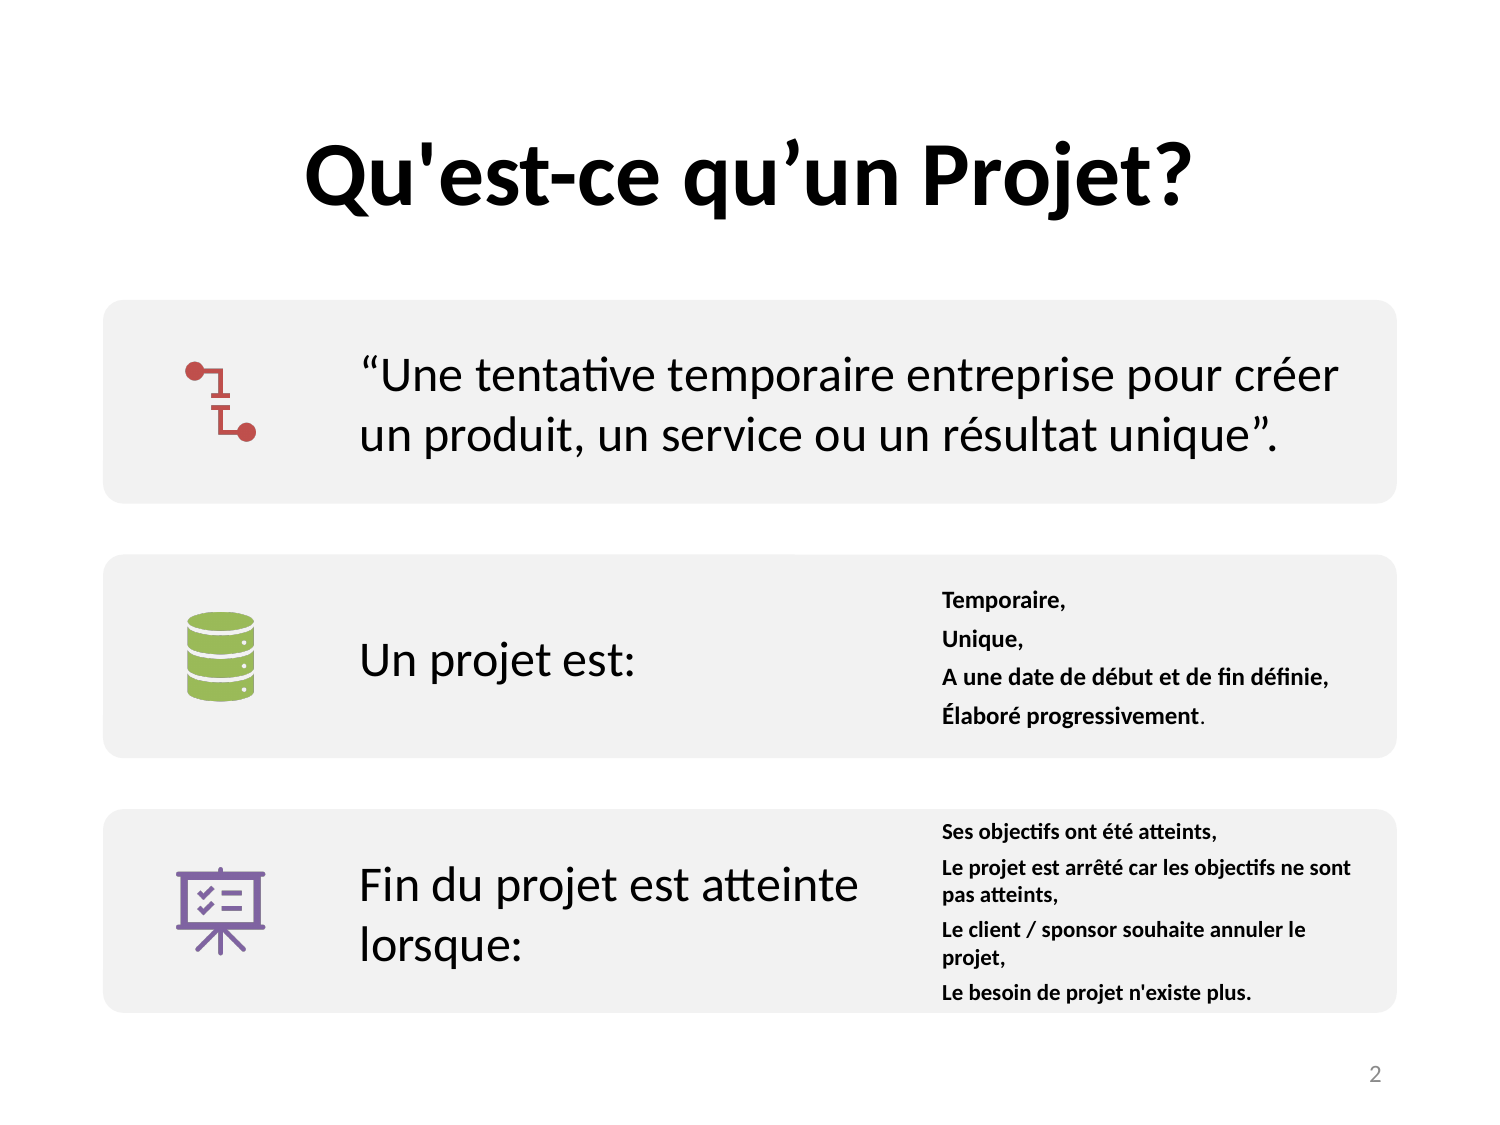

# Qu'est-ce qu’un Projet?
“Une tentative temporaire entreprise pour créer un produit, un service ou un résultat unique”.
Un projet est:
Temporaire,
Unique,
A une date de début et de fin définie,
Élaboré progressivement.
Fin du projet est atteinte lorsque:
Ses objectifs ont été atteints,
Le projet est arrêté car les objectifs ne sont pas atteints,
Le client / sponsor souhaite annuler le projet,
Le besoin de projet n'existe plus.
2